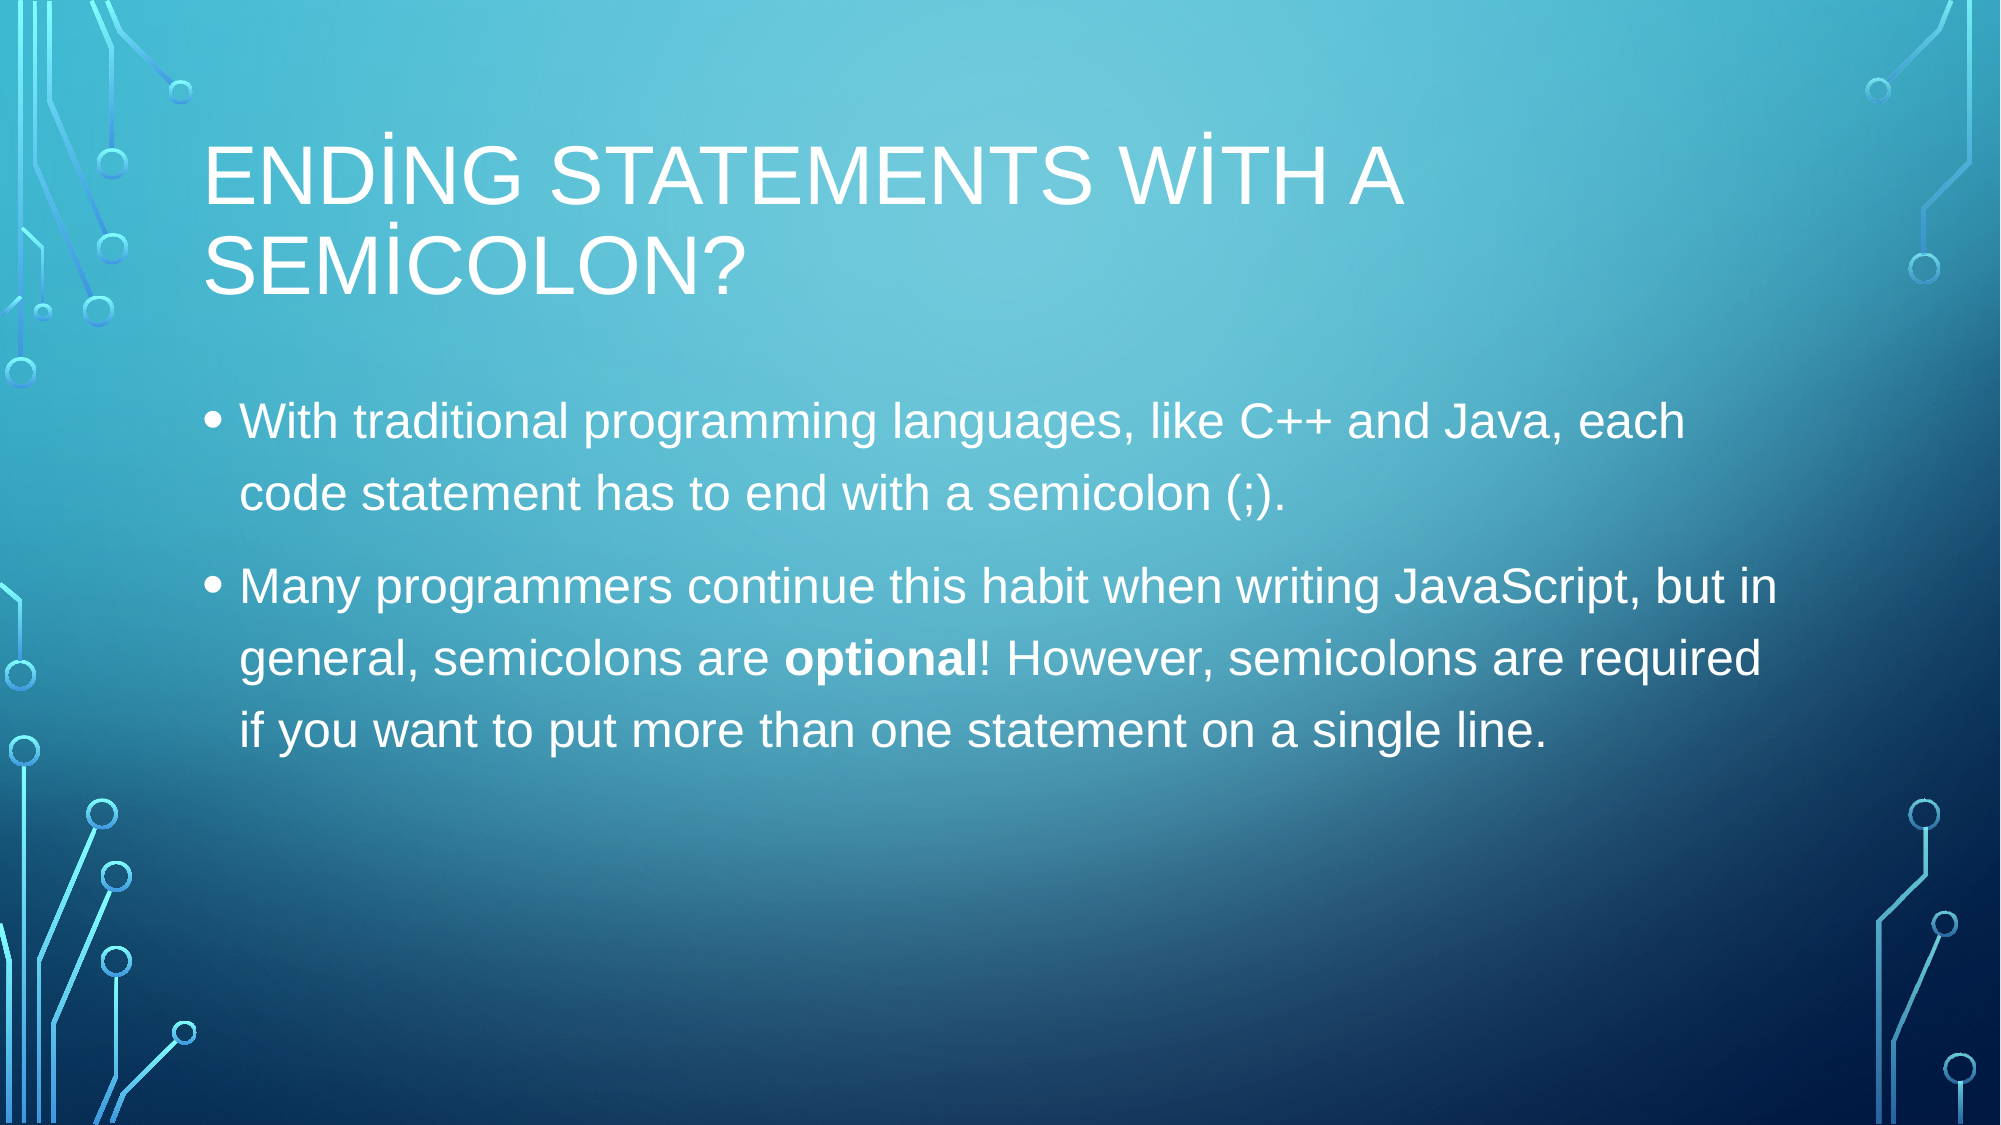

# Ending Statements With a Semicolon?
With traditional programming languages, like C++ and Java, each code statement has to end with a semicolon (;).
Many programmers continue this habit when writing JavaScript, but in general, semicolons are optional! However, semicolons are required if you want to put more than one statement on a single line.